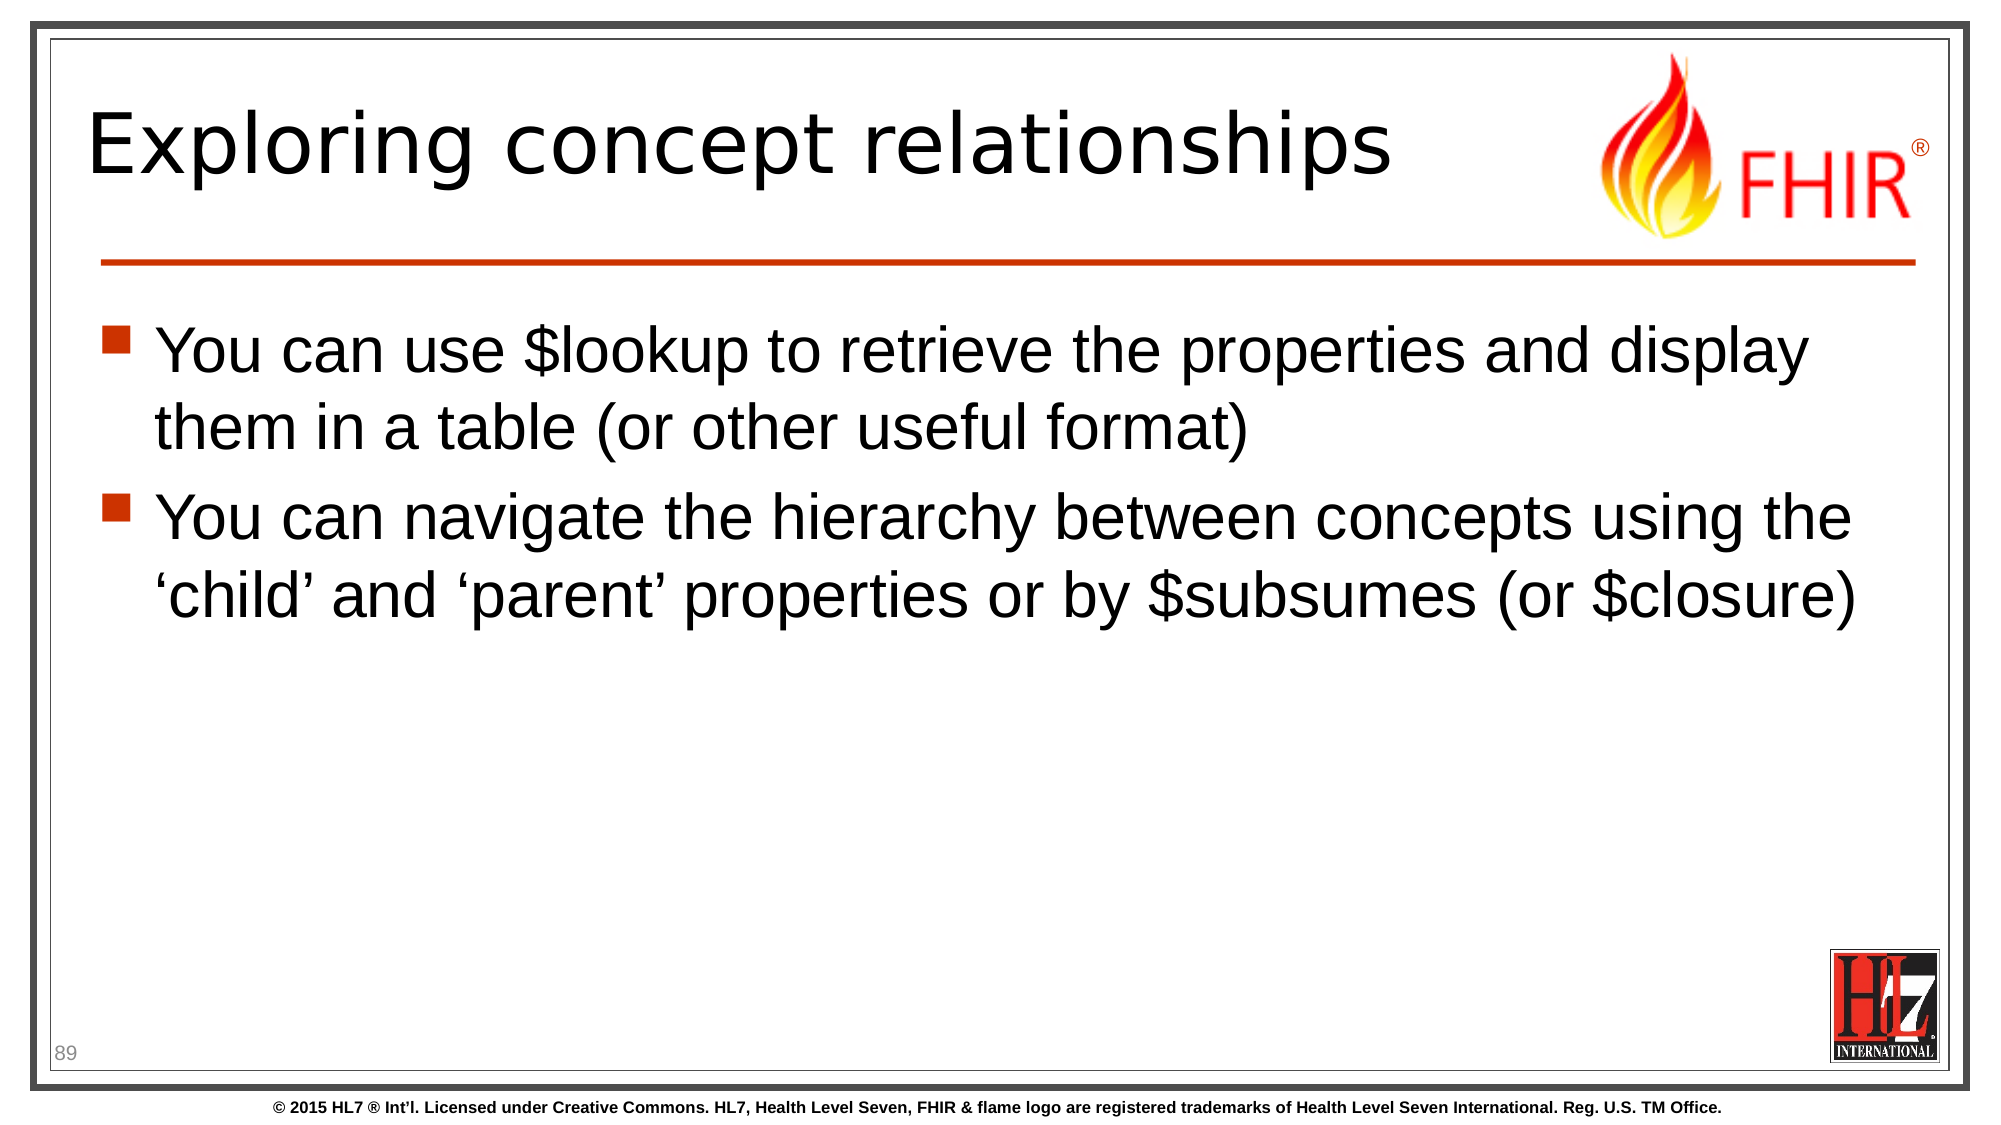

# Exploring concept relationships
You can use $lookup to retrieve the properties and display them in a table (or other useful format)
You can navigate the hierarchy between concepts using the ‘child’ and ‘parent’ properties or by $subsumes (or $closure)

89